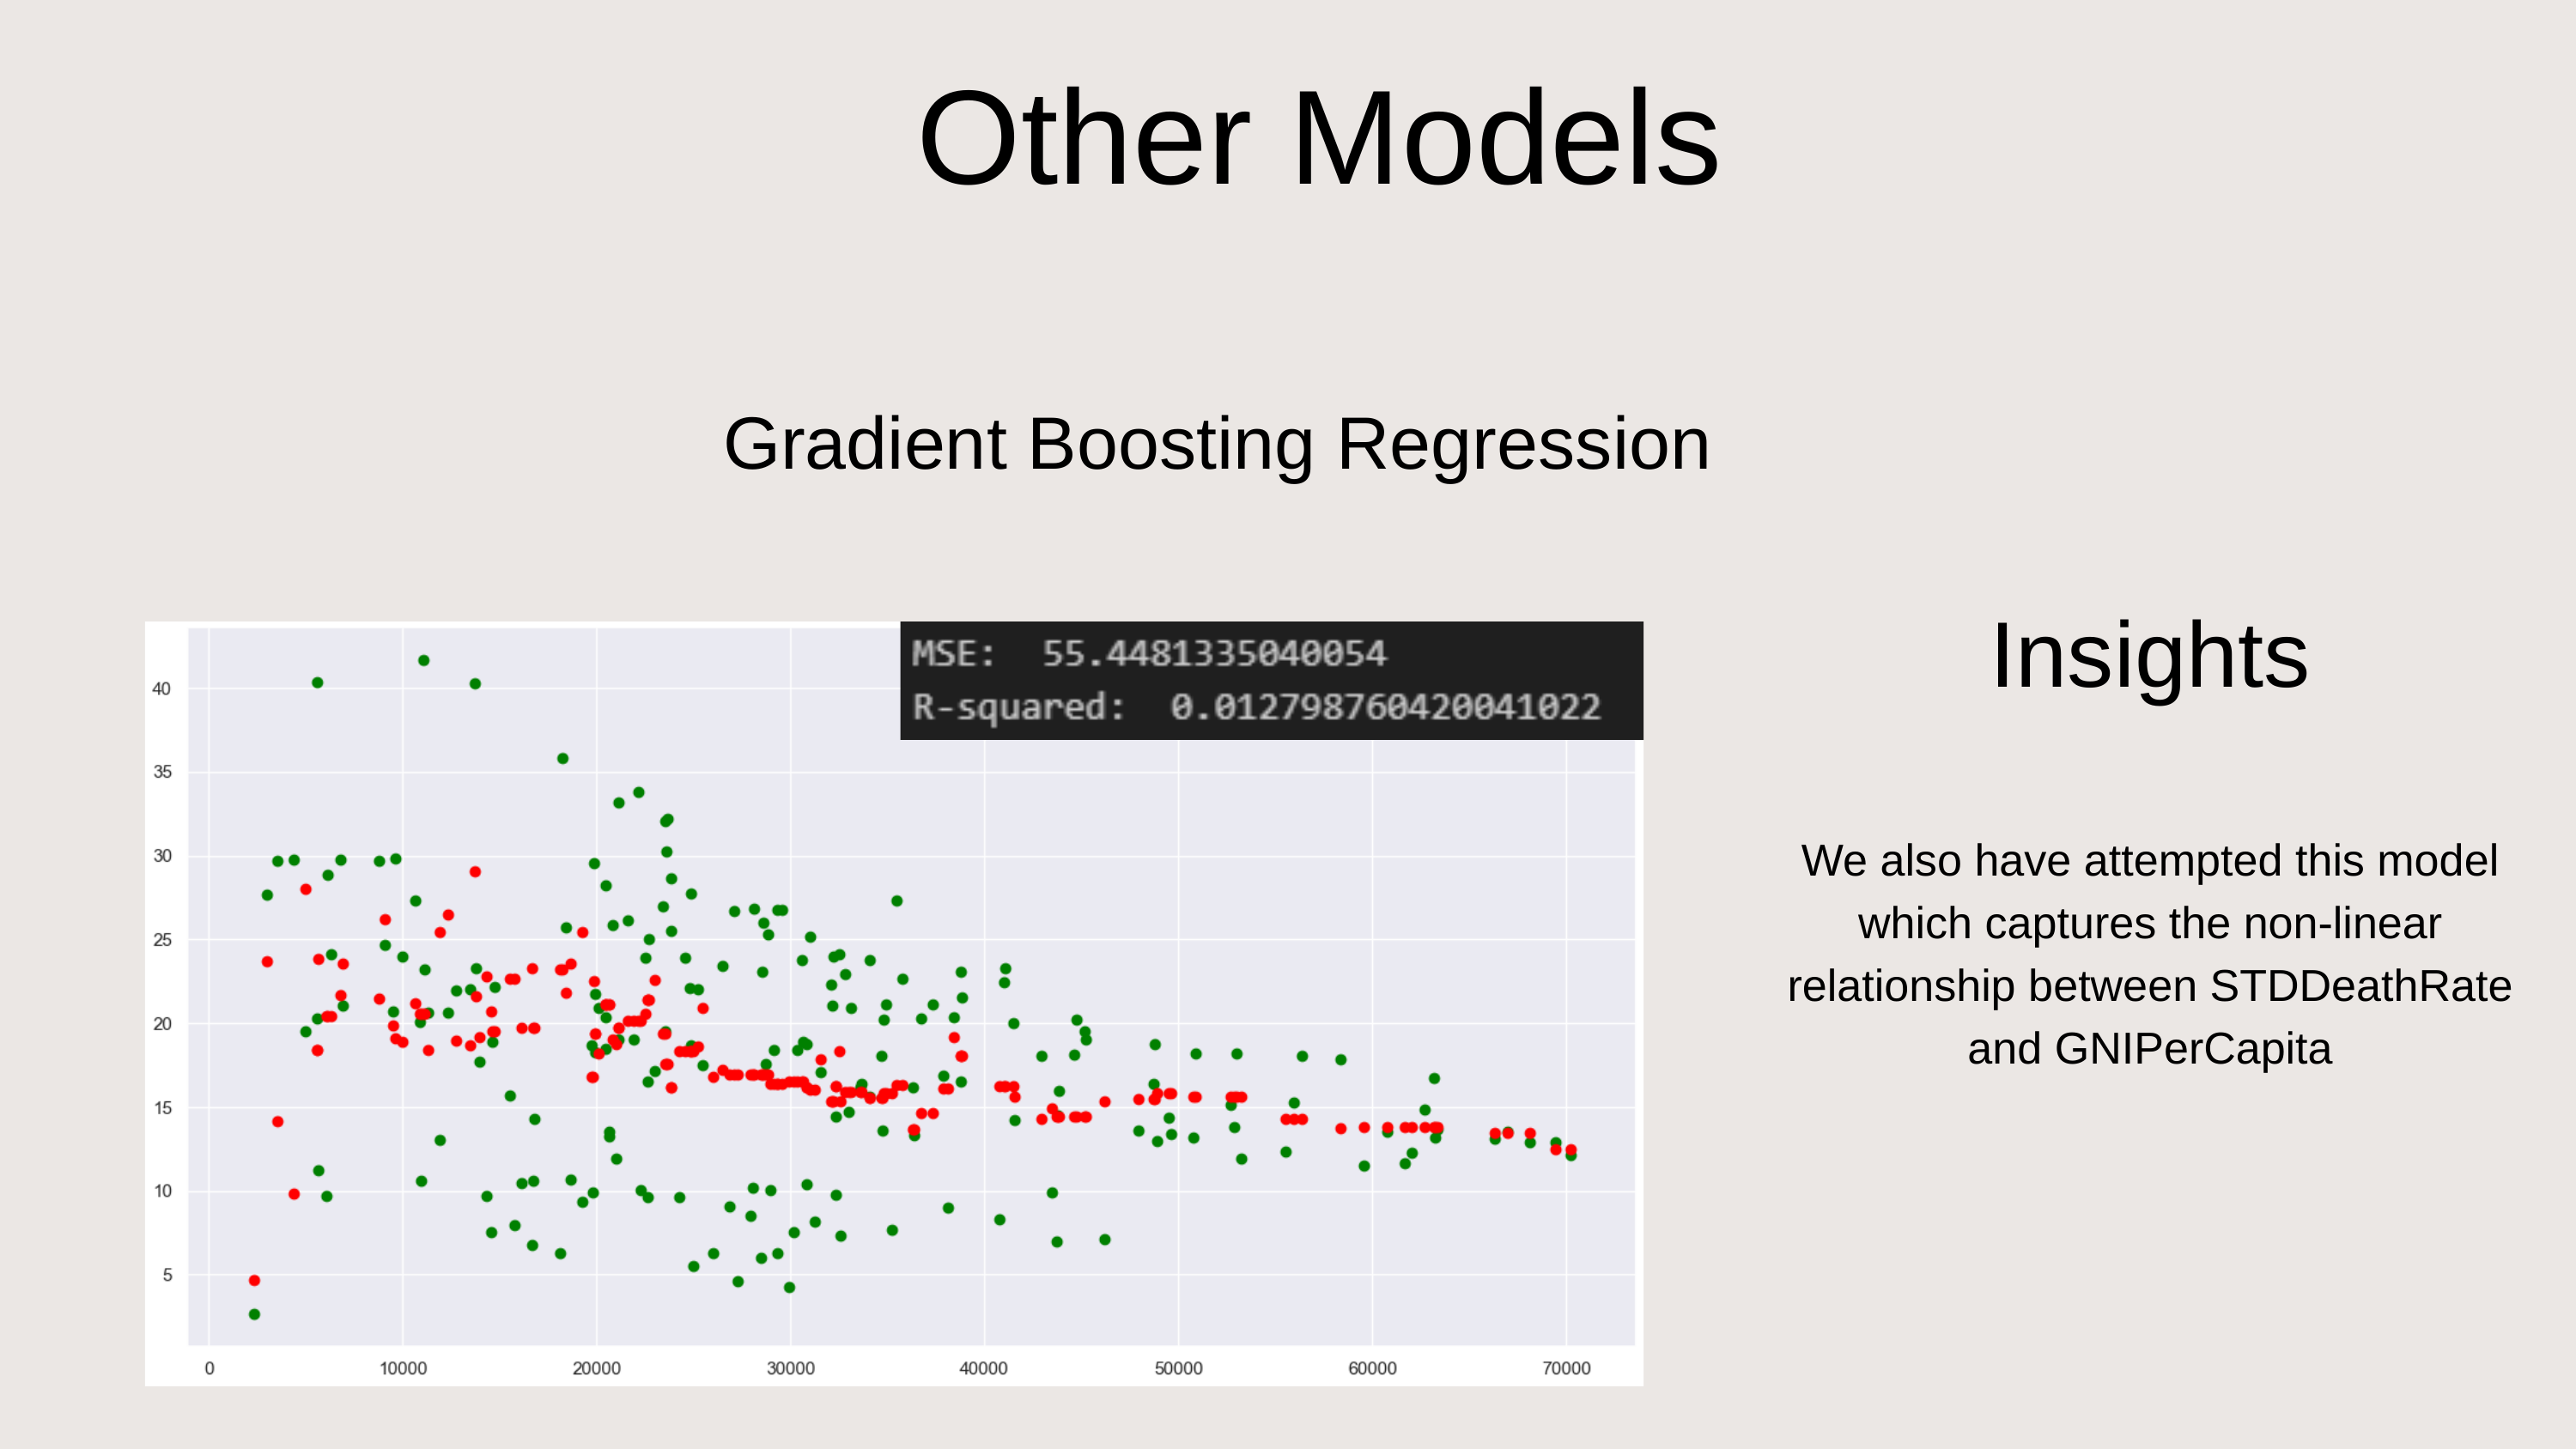

Other Models
Gradient Boosting Regression
Insights

We also have attempted this model which captures the non-linear relationship between STDDeathRate and GNIPerCapita